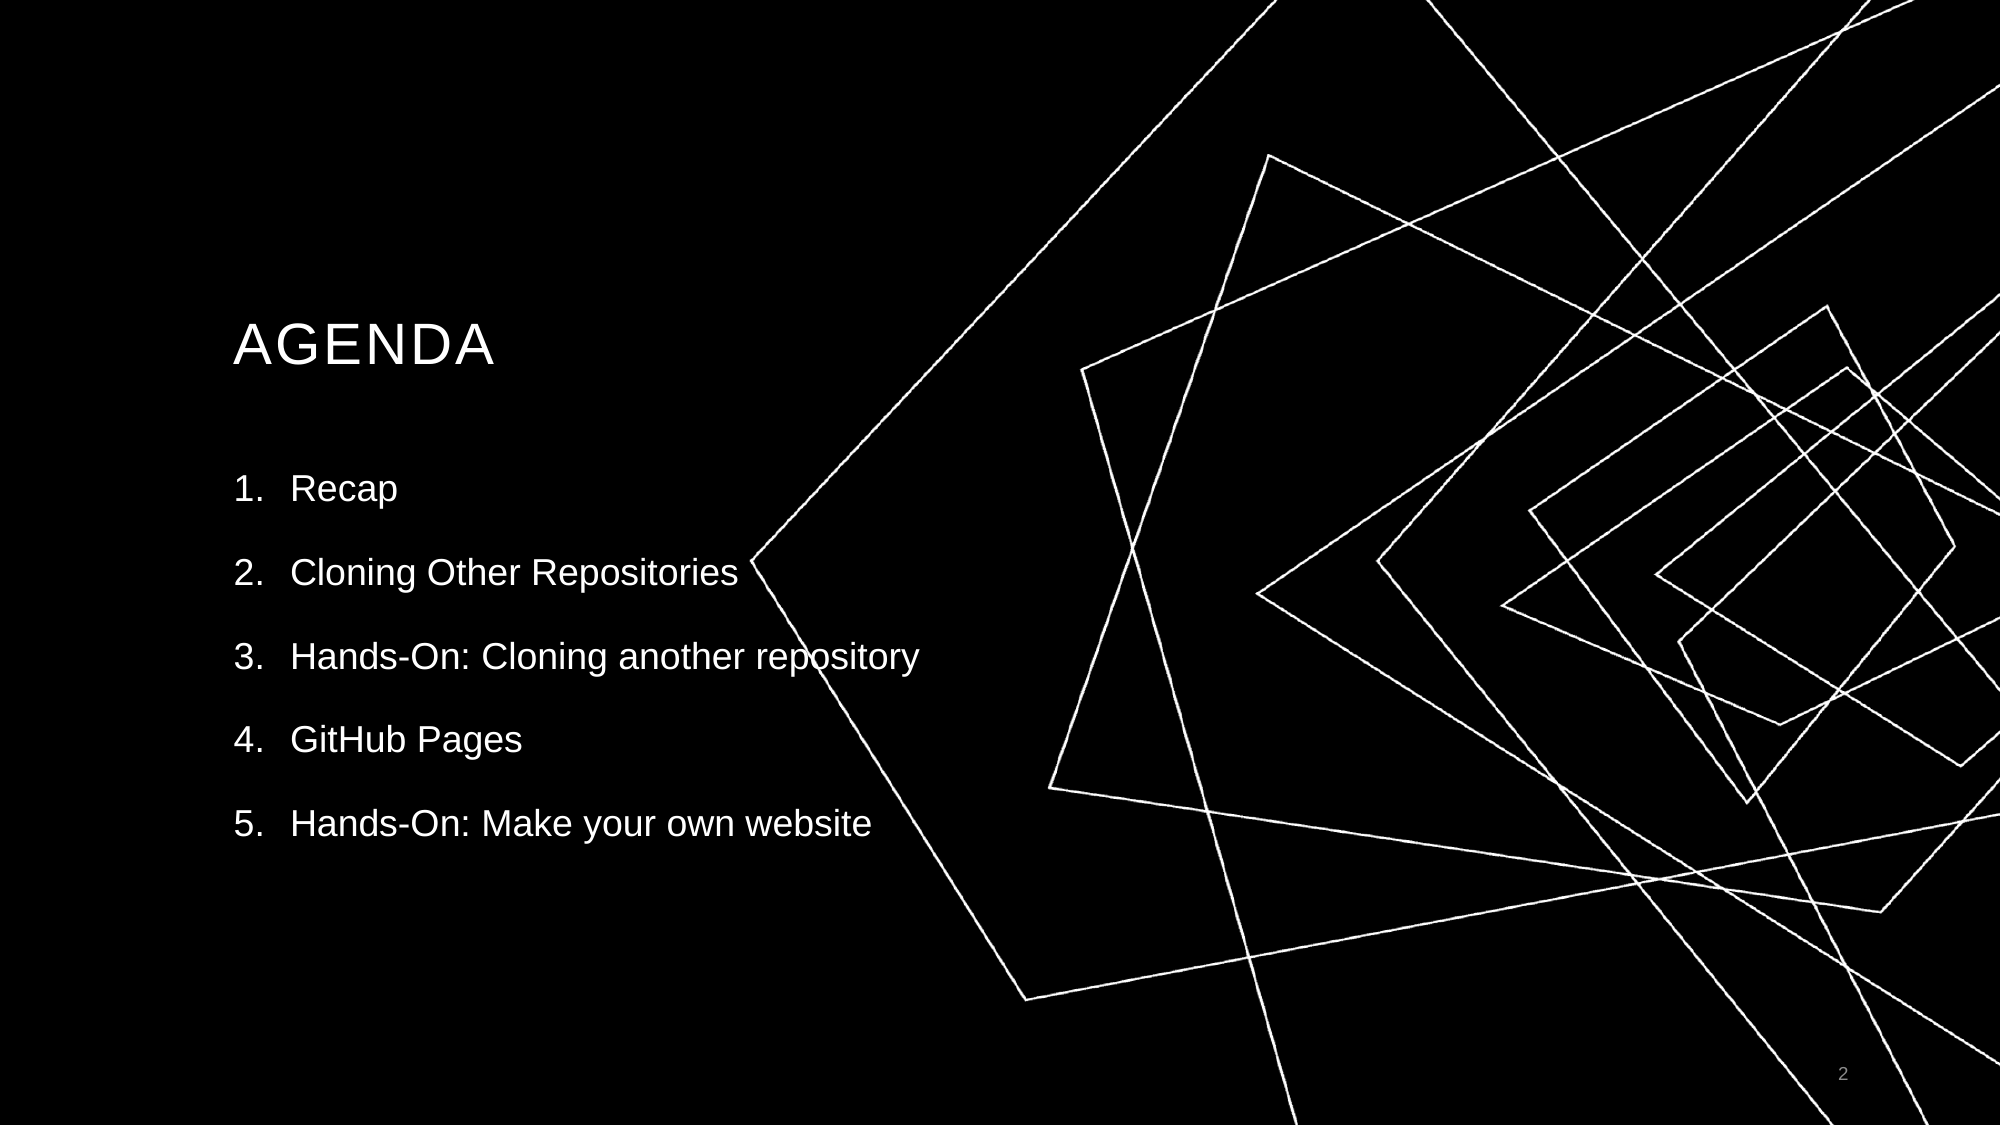

# AGENDA
Recap
Cloning Other Repositories
Hands-On: Cloning another repository
GitHub Pages
Hands-On: Make your own website
2